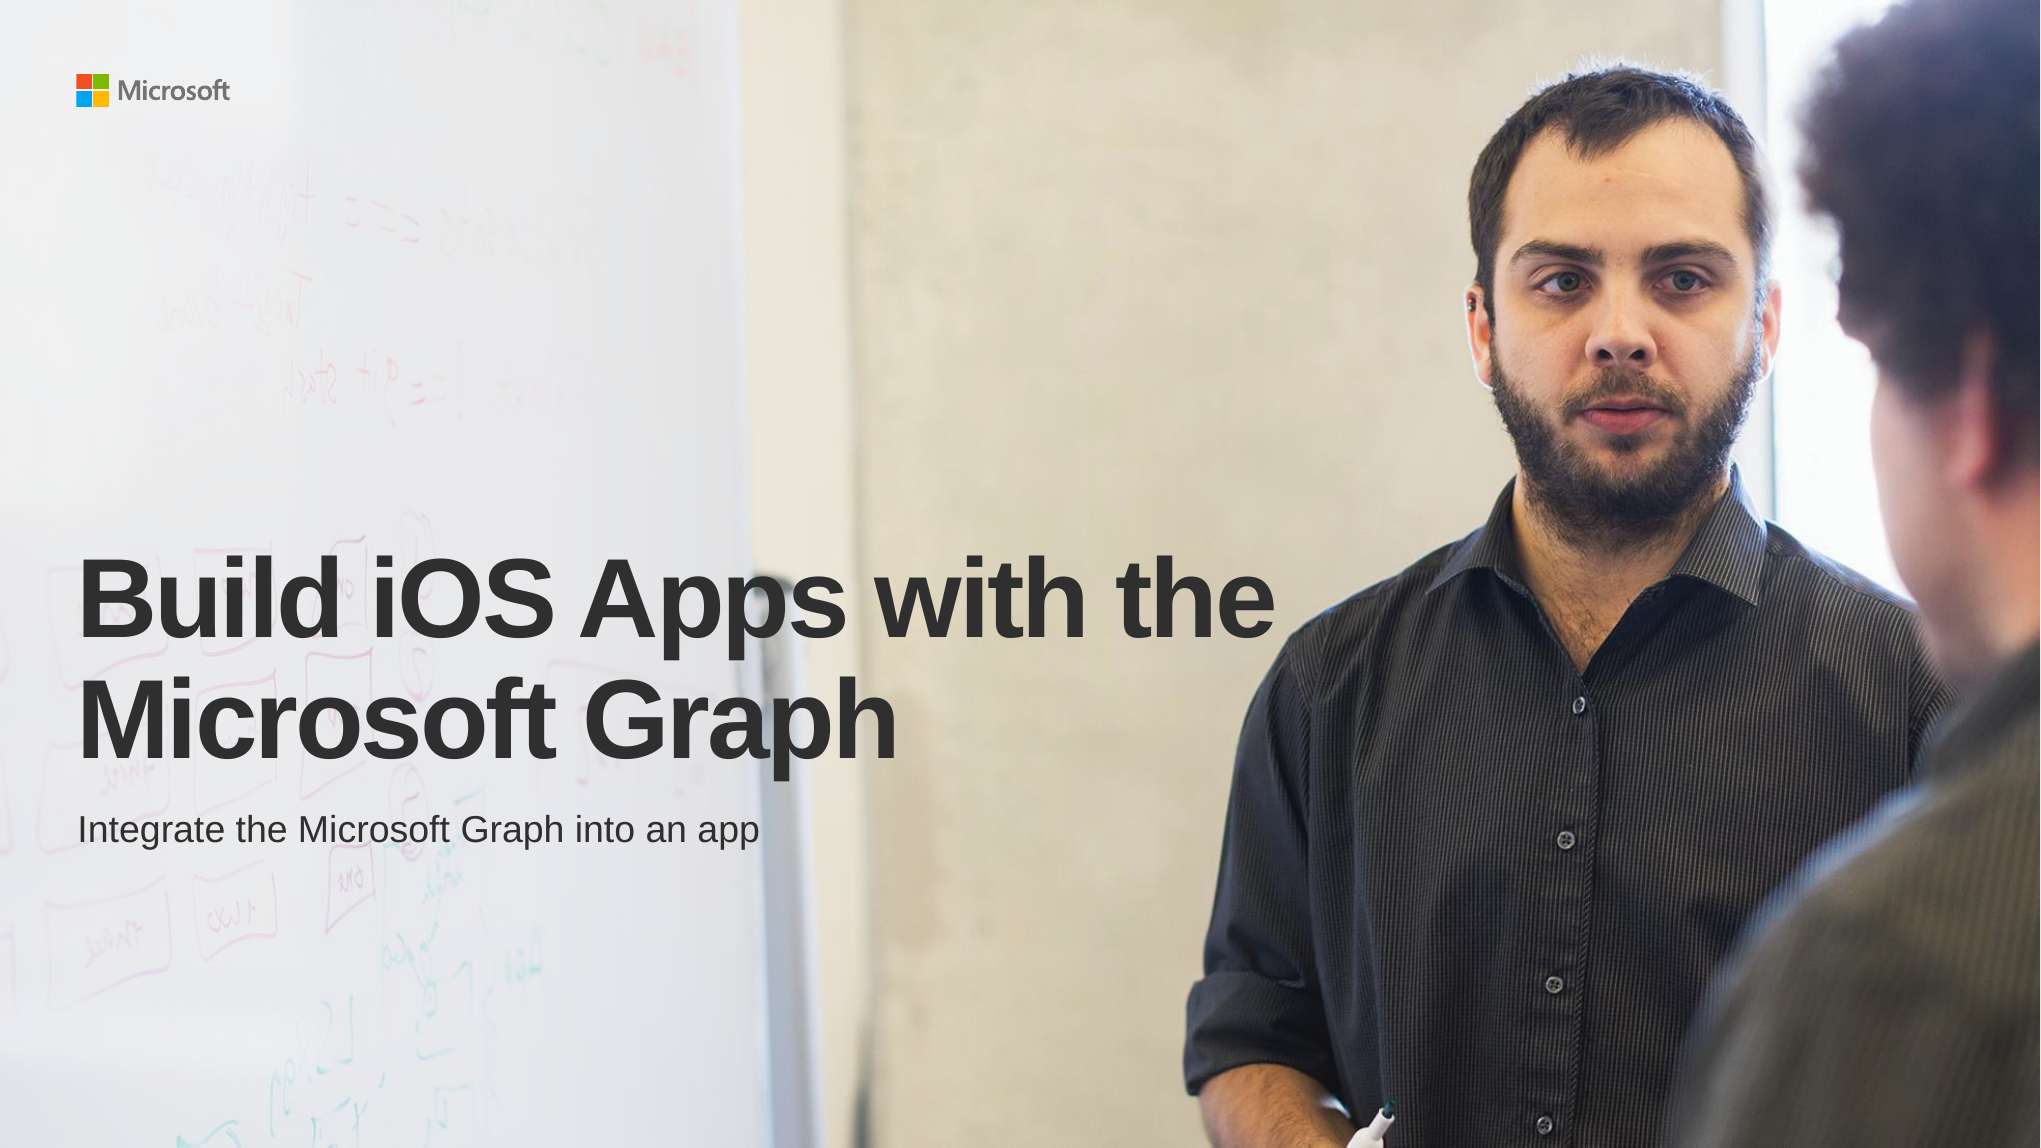

# Build iOS Apps with the Microsoft Graph
Integrate the Microsoft Graph into an app